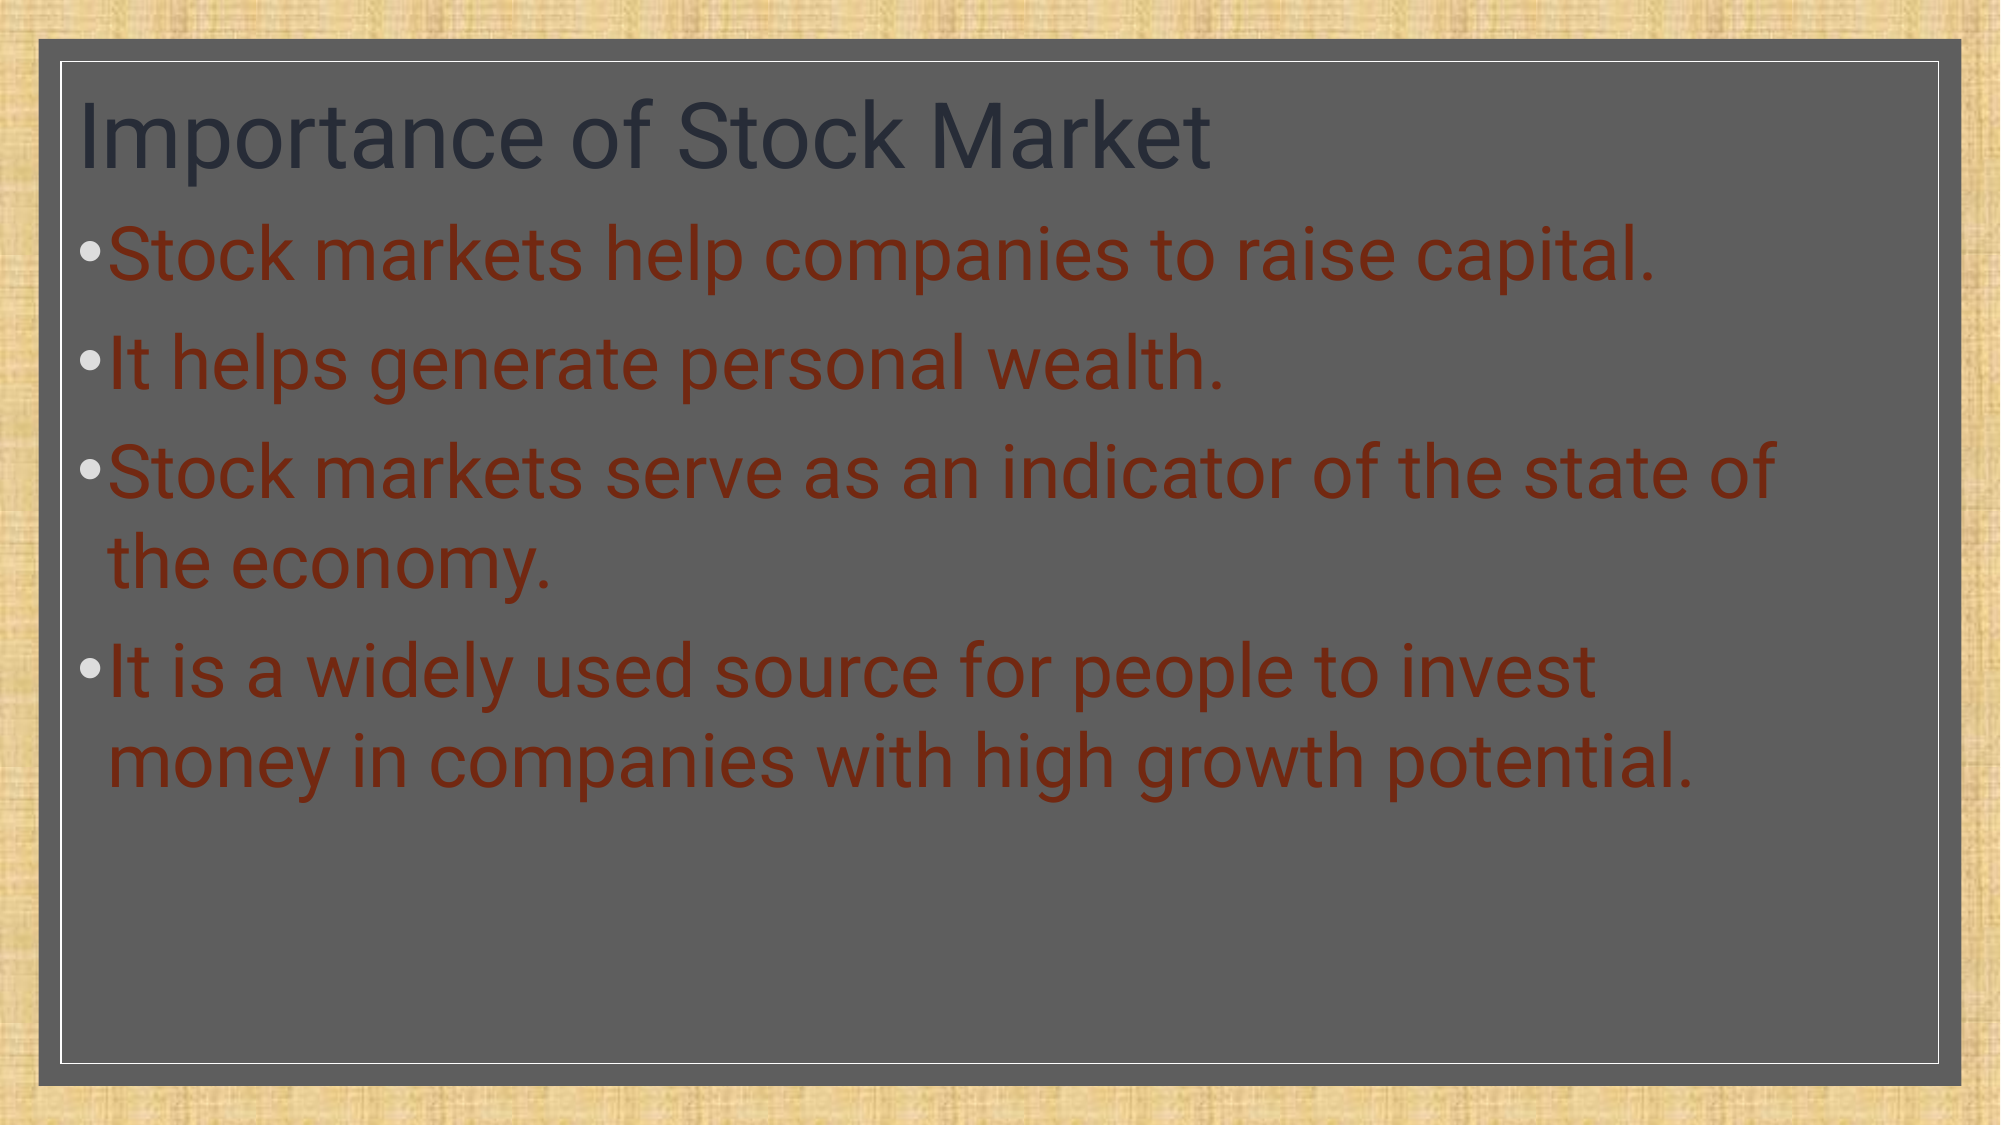

Importance of Stock Market
Stock markets help companies to raise capital.
It helps generate personal wealth.
Stock markets serve as an indicator of the state of the economy.
It is a widely used source for people to invest money in companies with high growth potential.